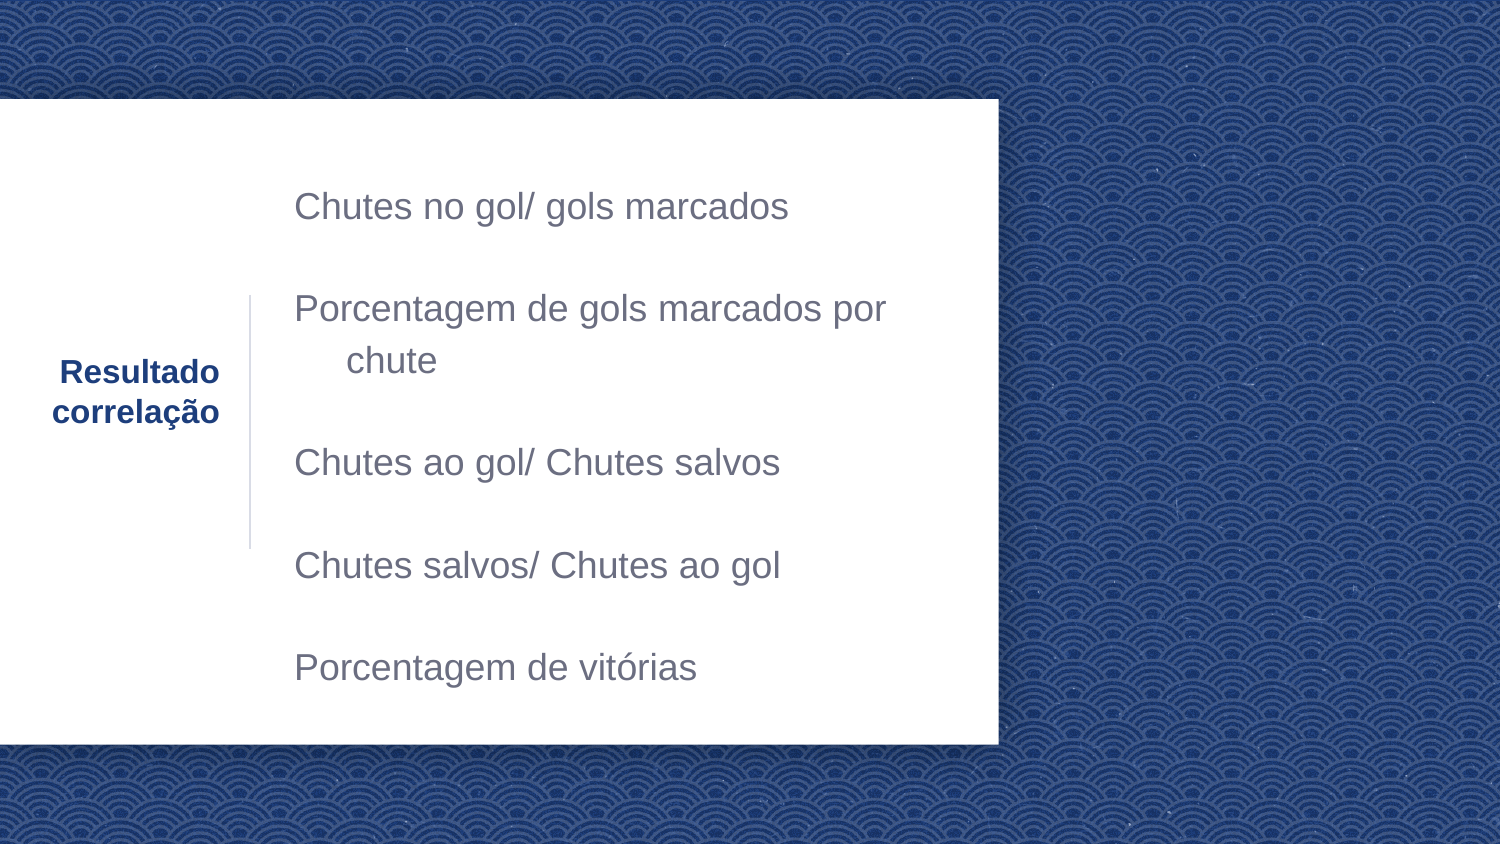

Chutes no gol/ gols marcados

Porcentagem de gols marcados por chute

Chutes ao gol/ Chutes salvos

Chutes salvos/ Chutes ao gol

Porcentagem de vitórias

Resultado correlação